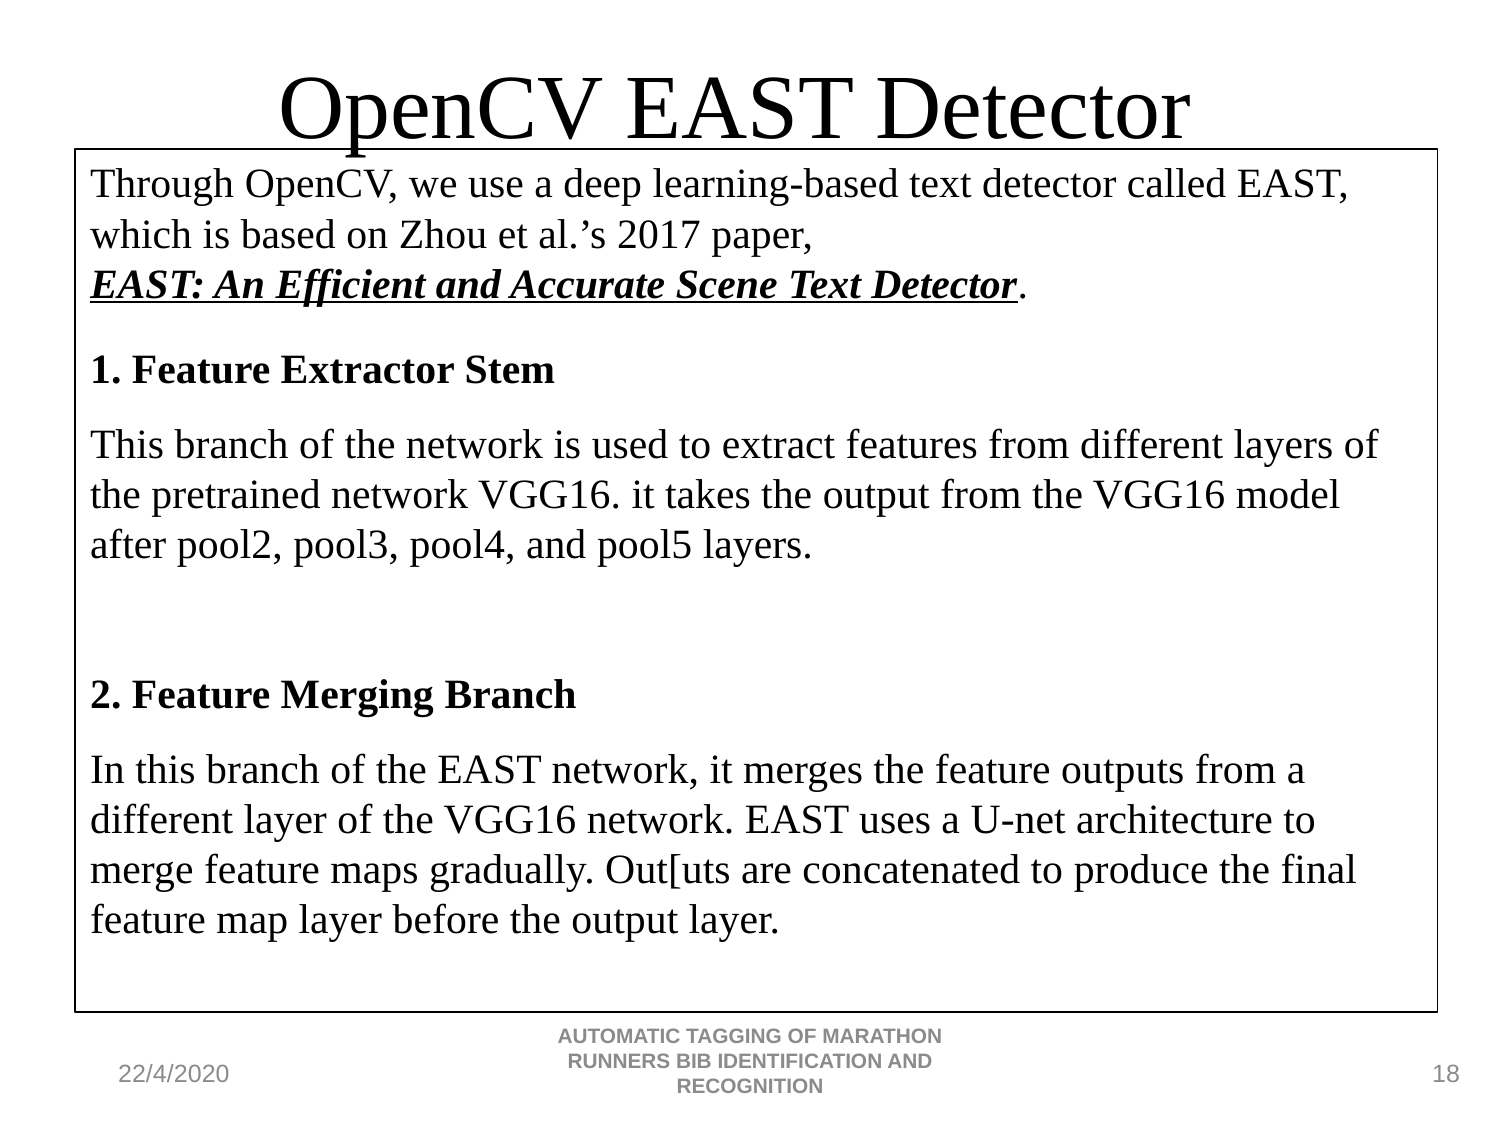

# OpenCV EAST Detector
Through OpenCV, we use a deep learning-based text detector called EAST, which is based on Zhou et al.’s 2017 paper, EAST: An Efficient and Accurate Scene Text Detector.
1. Feature Extractor Stem
This branch of the network is used to extract features from different layers of the pretrained network VGG16. it takes the output from the VGG16 model after pool2, pool3, pool4, and pool5 layers.

2. Feature Merging Branch
In this branch of the EAST network, it merges the feature outputs from a different layer of the VGG16 network. EAST uses a U-net architecture to merge feature maps gradually. Out[uts are concatenated to produce the final feature map layer before the output layer.

18
22/4/2020
AUTOMATIC TAGGING OF MARATHON RUNNERS BIB IDENTIFICATION AND RECOGNITION